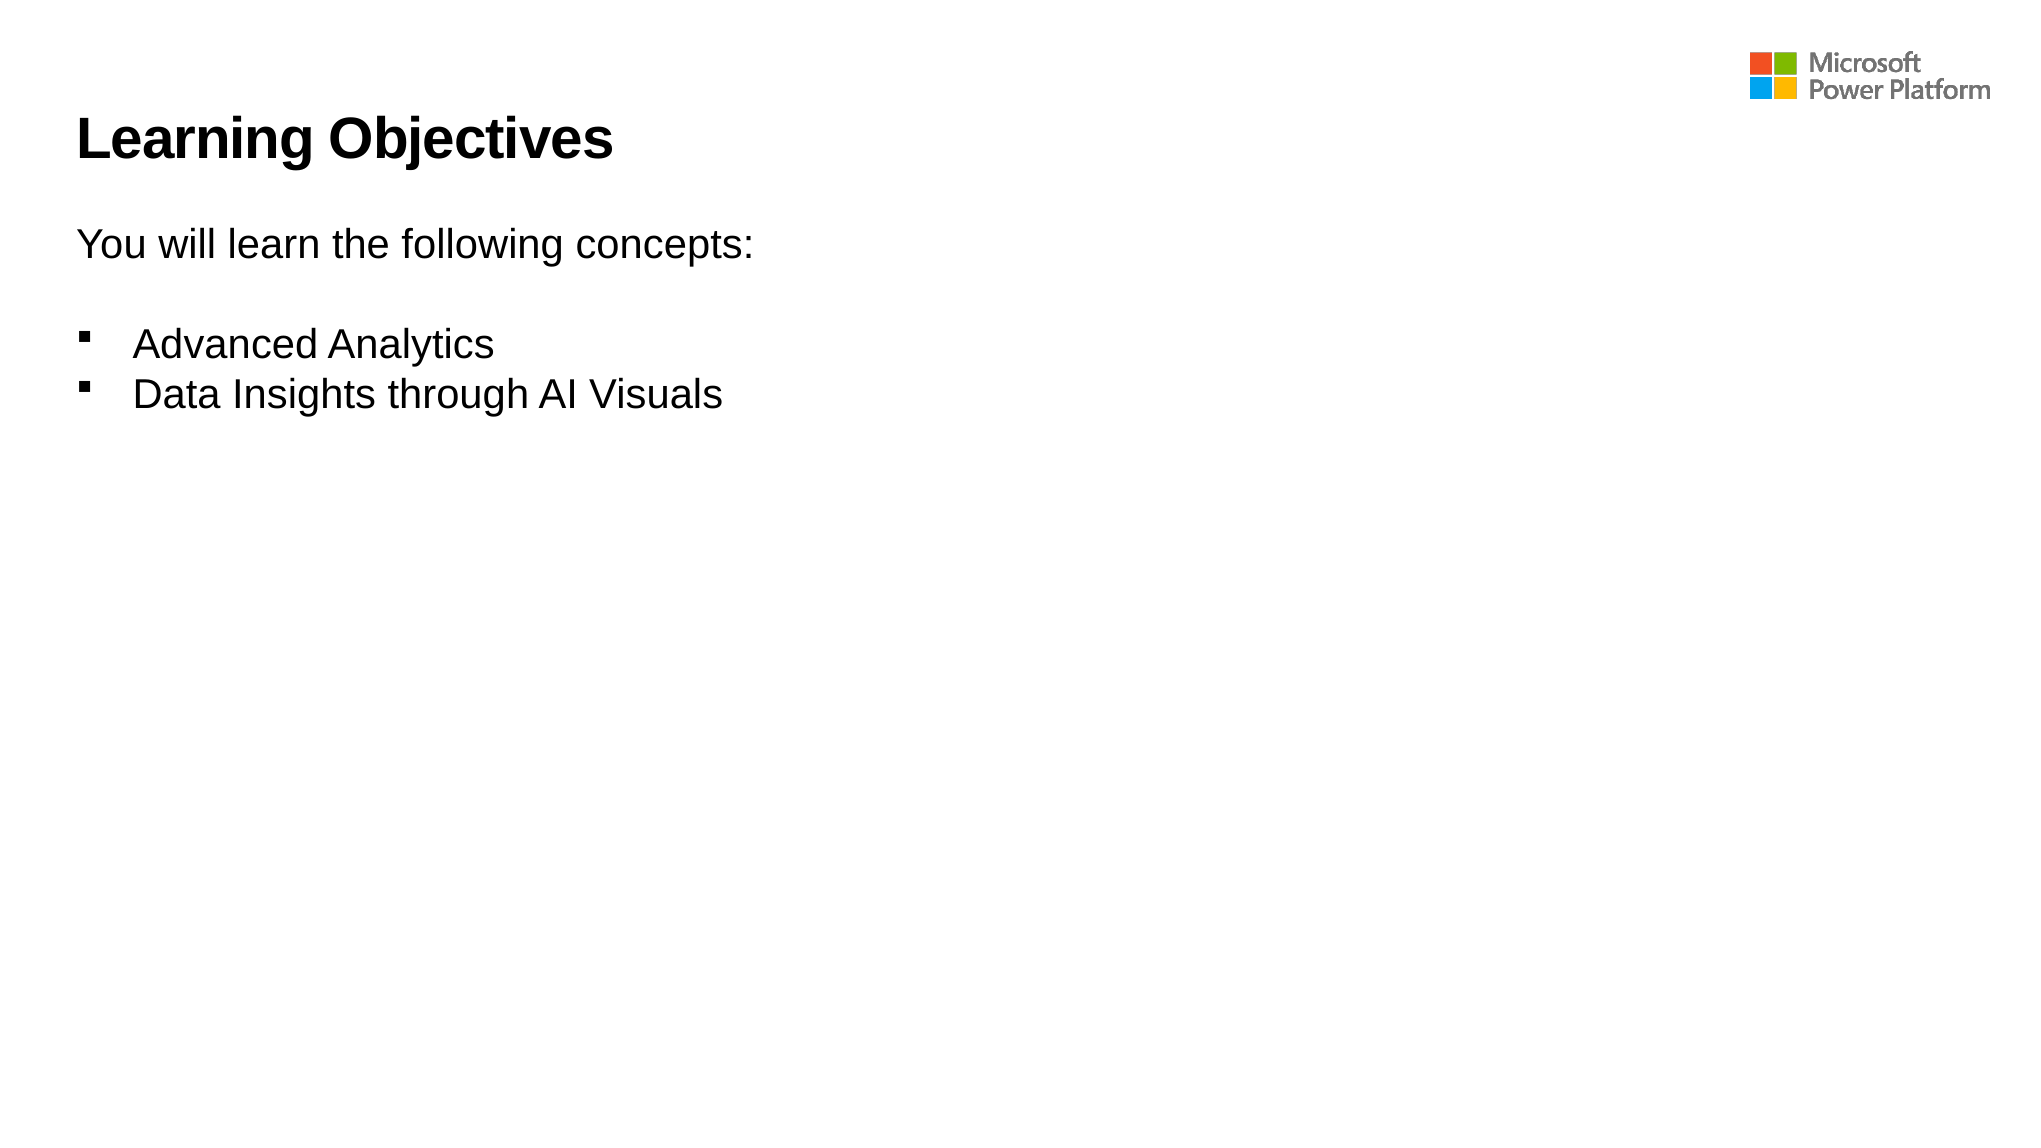

# Learning Objectives
You will learn the following concepts:

Advanced Analytics
Data Insights through AI Visuals